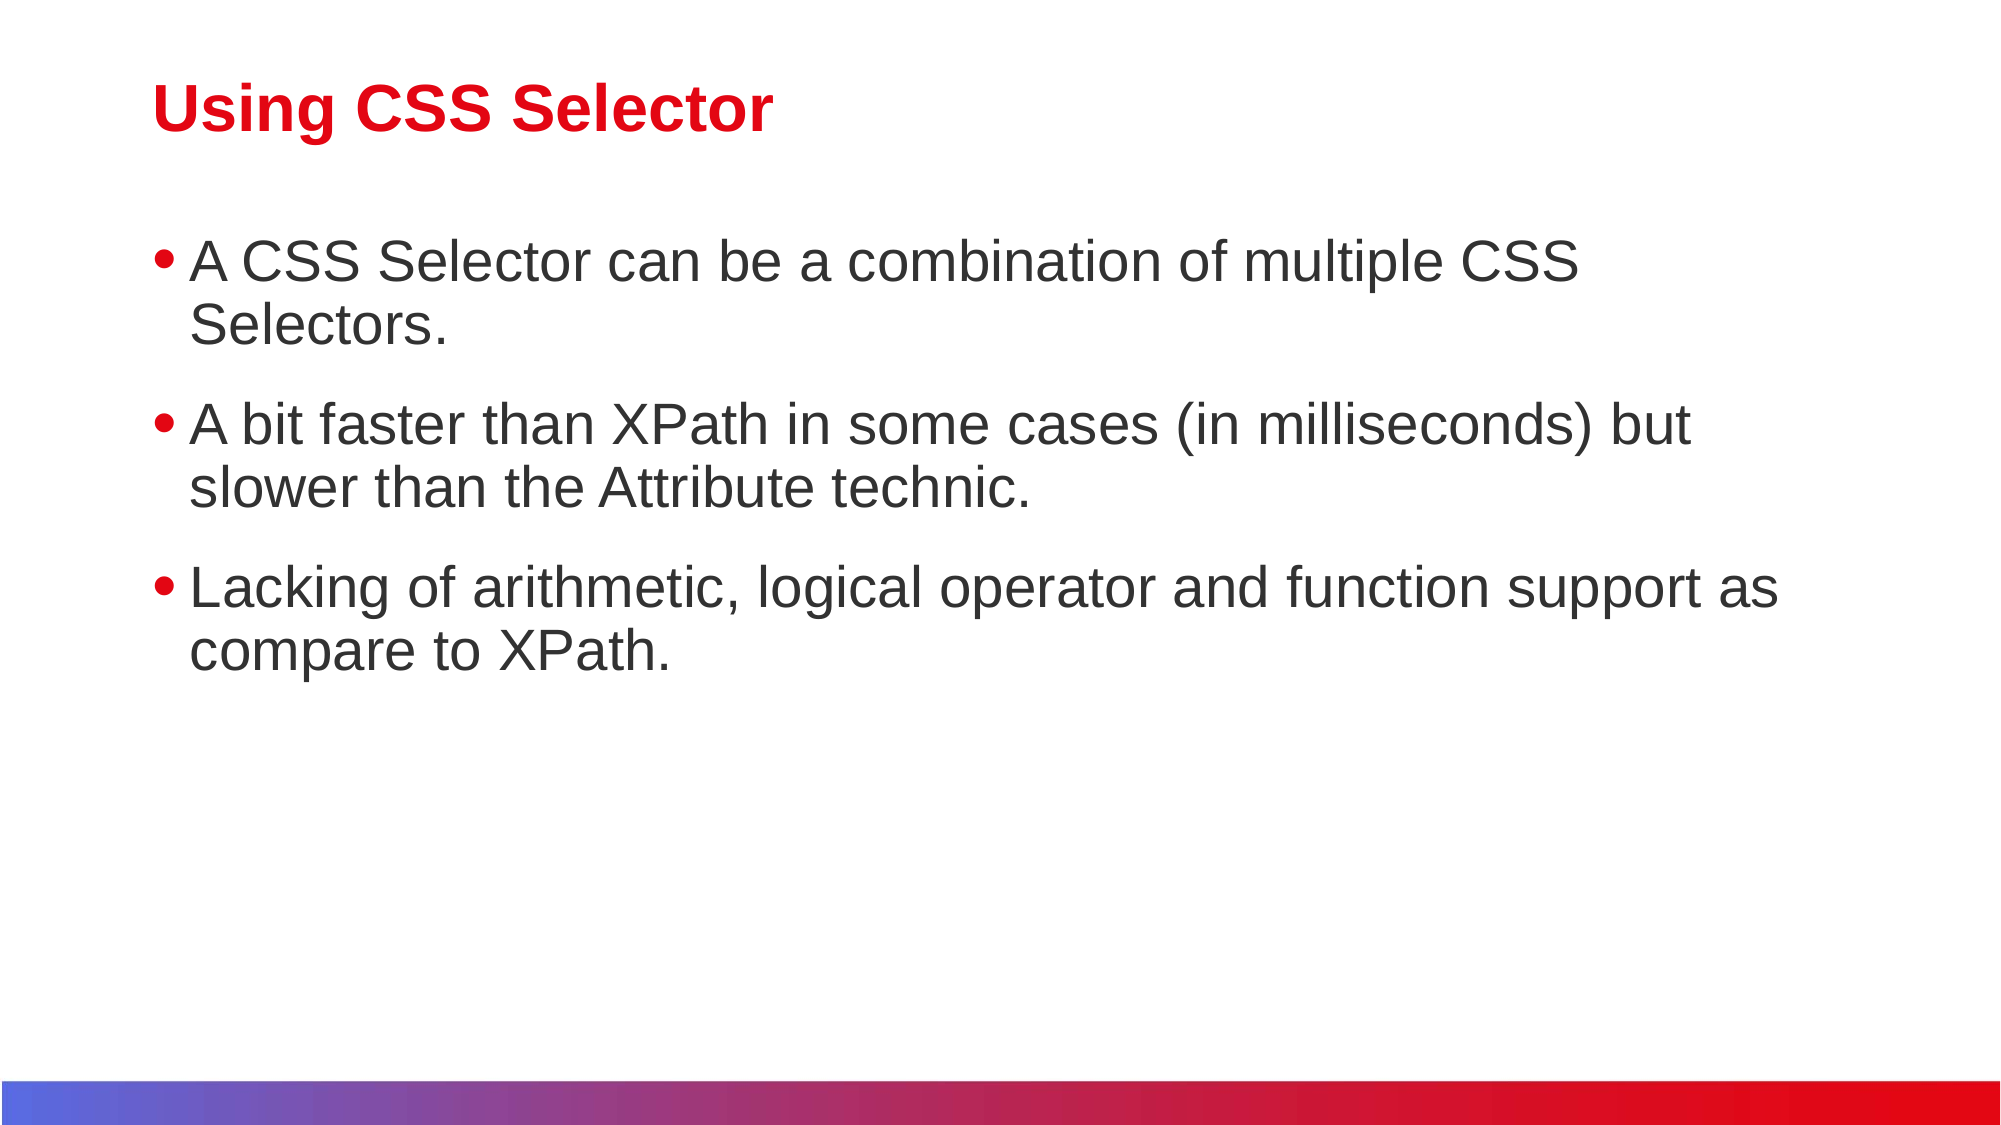

# Using CSS Selector
A CSS Selector can be a combination of multiple CSS Selectors.
A bit faster than XPath in some cases (in milliseconds) but slower than the Attribute technic.
Lacking of arithmetic, logical operator and function support as compare to XPath.